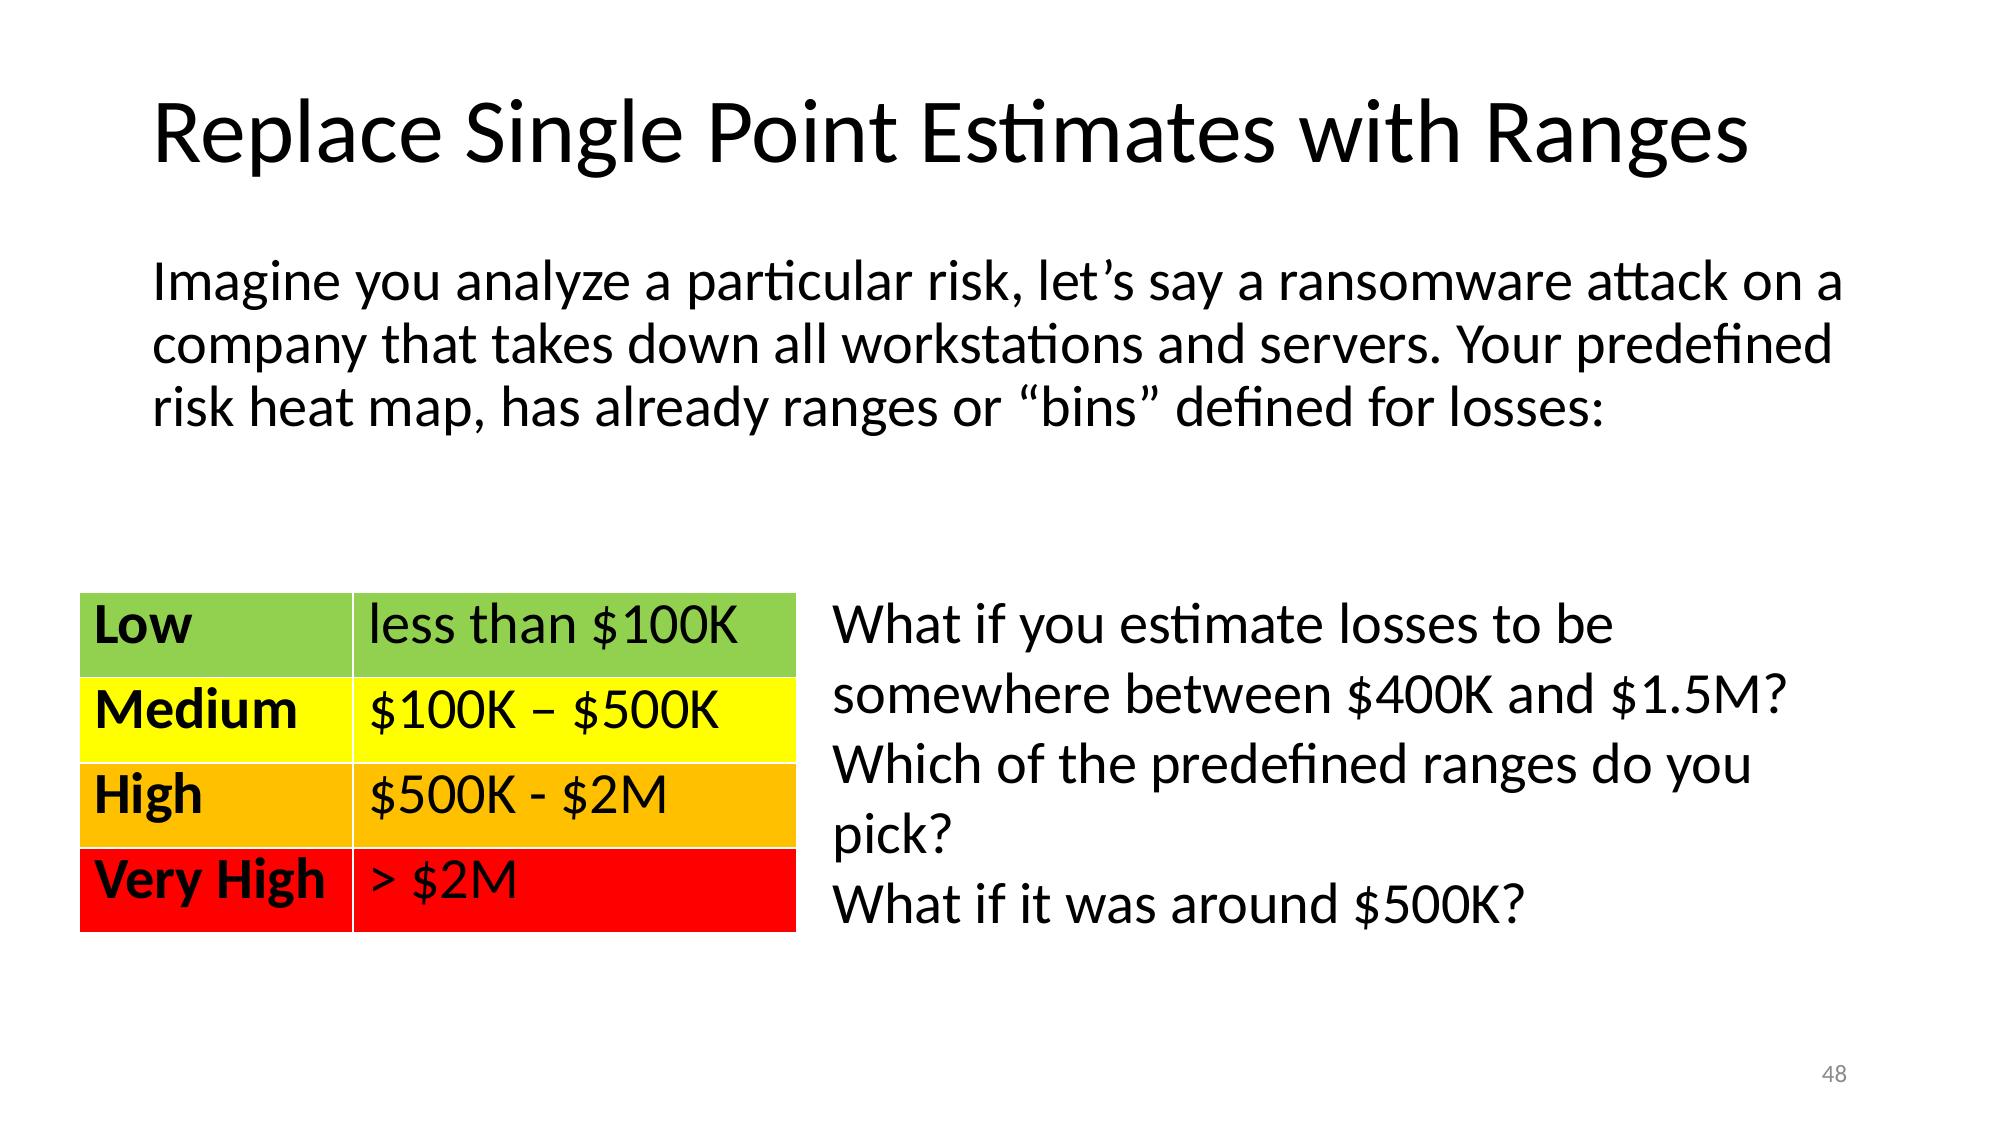

# Replace Single Point Estimates with Ranges
Imagine you analyze a particular risk, let’s say a ransomware attack on a company that takes down all workstations and servers. Your predefined risk heat map, has already ranges or “bins” defined for losses:
What if you estimate losses to be somewhere between $400K and $1.5M? Which of the predefined ranges do you pick?
What if it was around $500K?
| Low | less than $100K |
| --- | --- |
| Medium | $100K – $500K |
| High | $500K - $2M |
| Very High | > $2M |
48